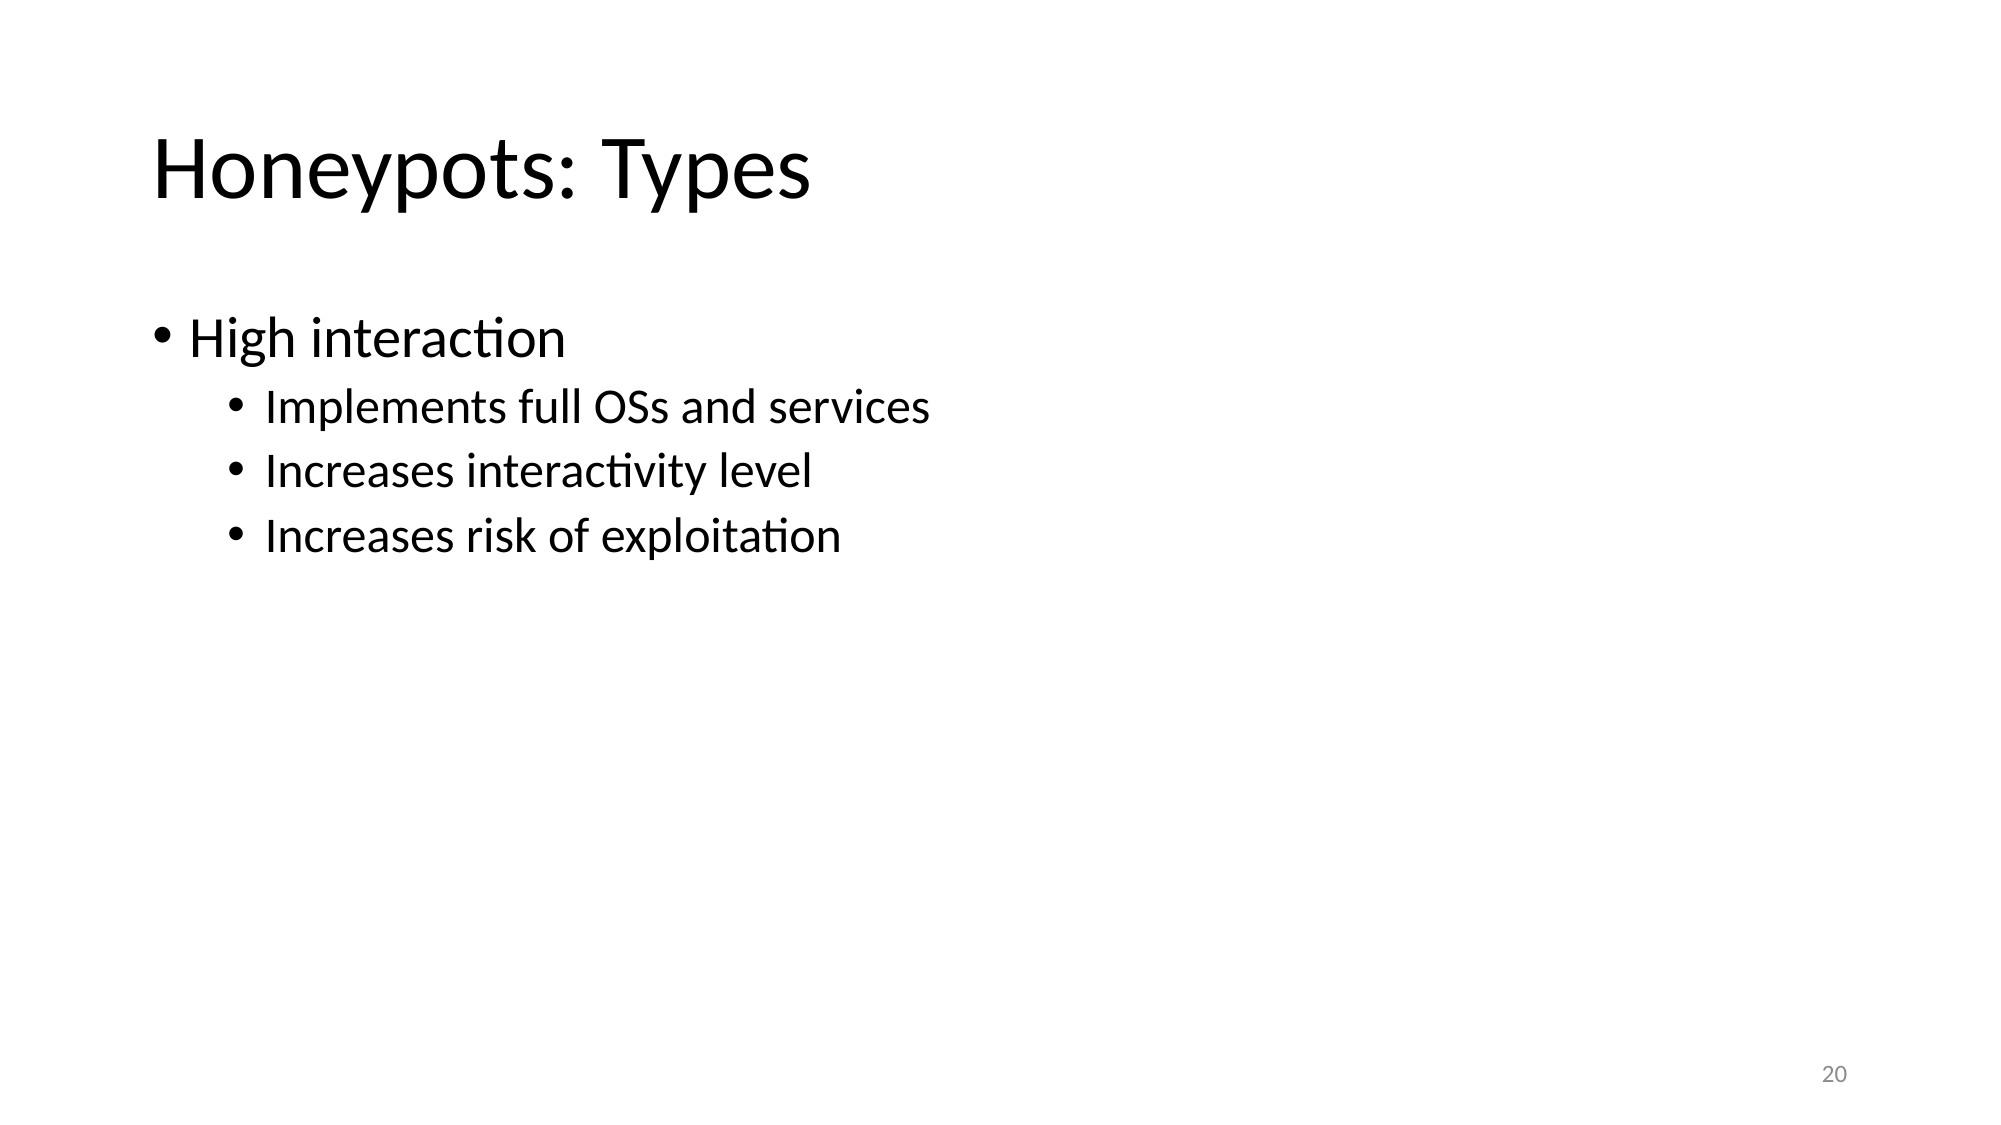

# Honeypots: Types
High interaction
Implements full OSs and services
Increases interactivity level
Increases risk of exploitation

20